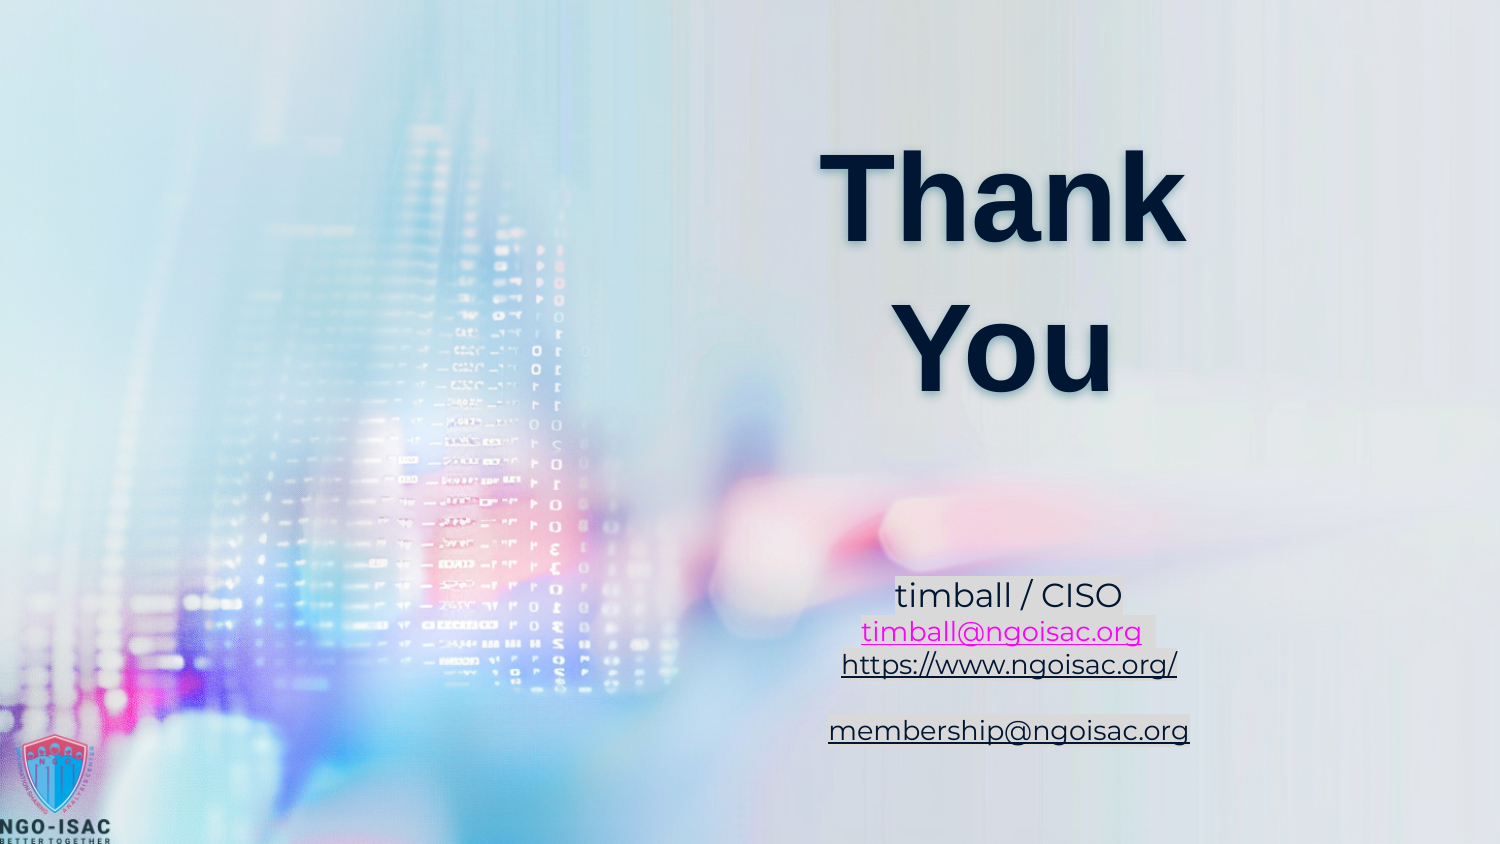

# Thank You
timball / CISO
timball@ngoisac.org  https://www.ngoisac.org/
membership@ngoisac.org